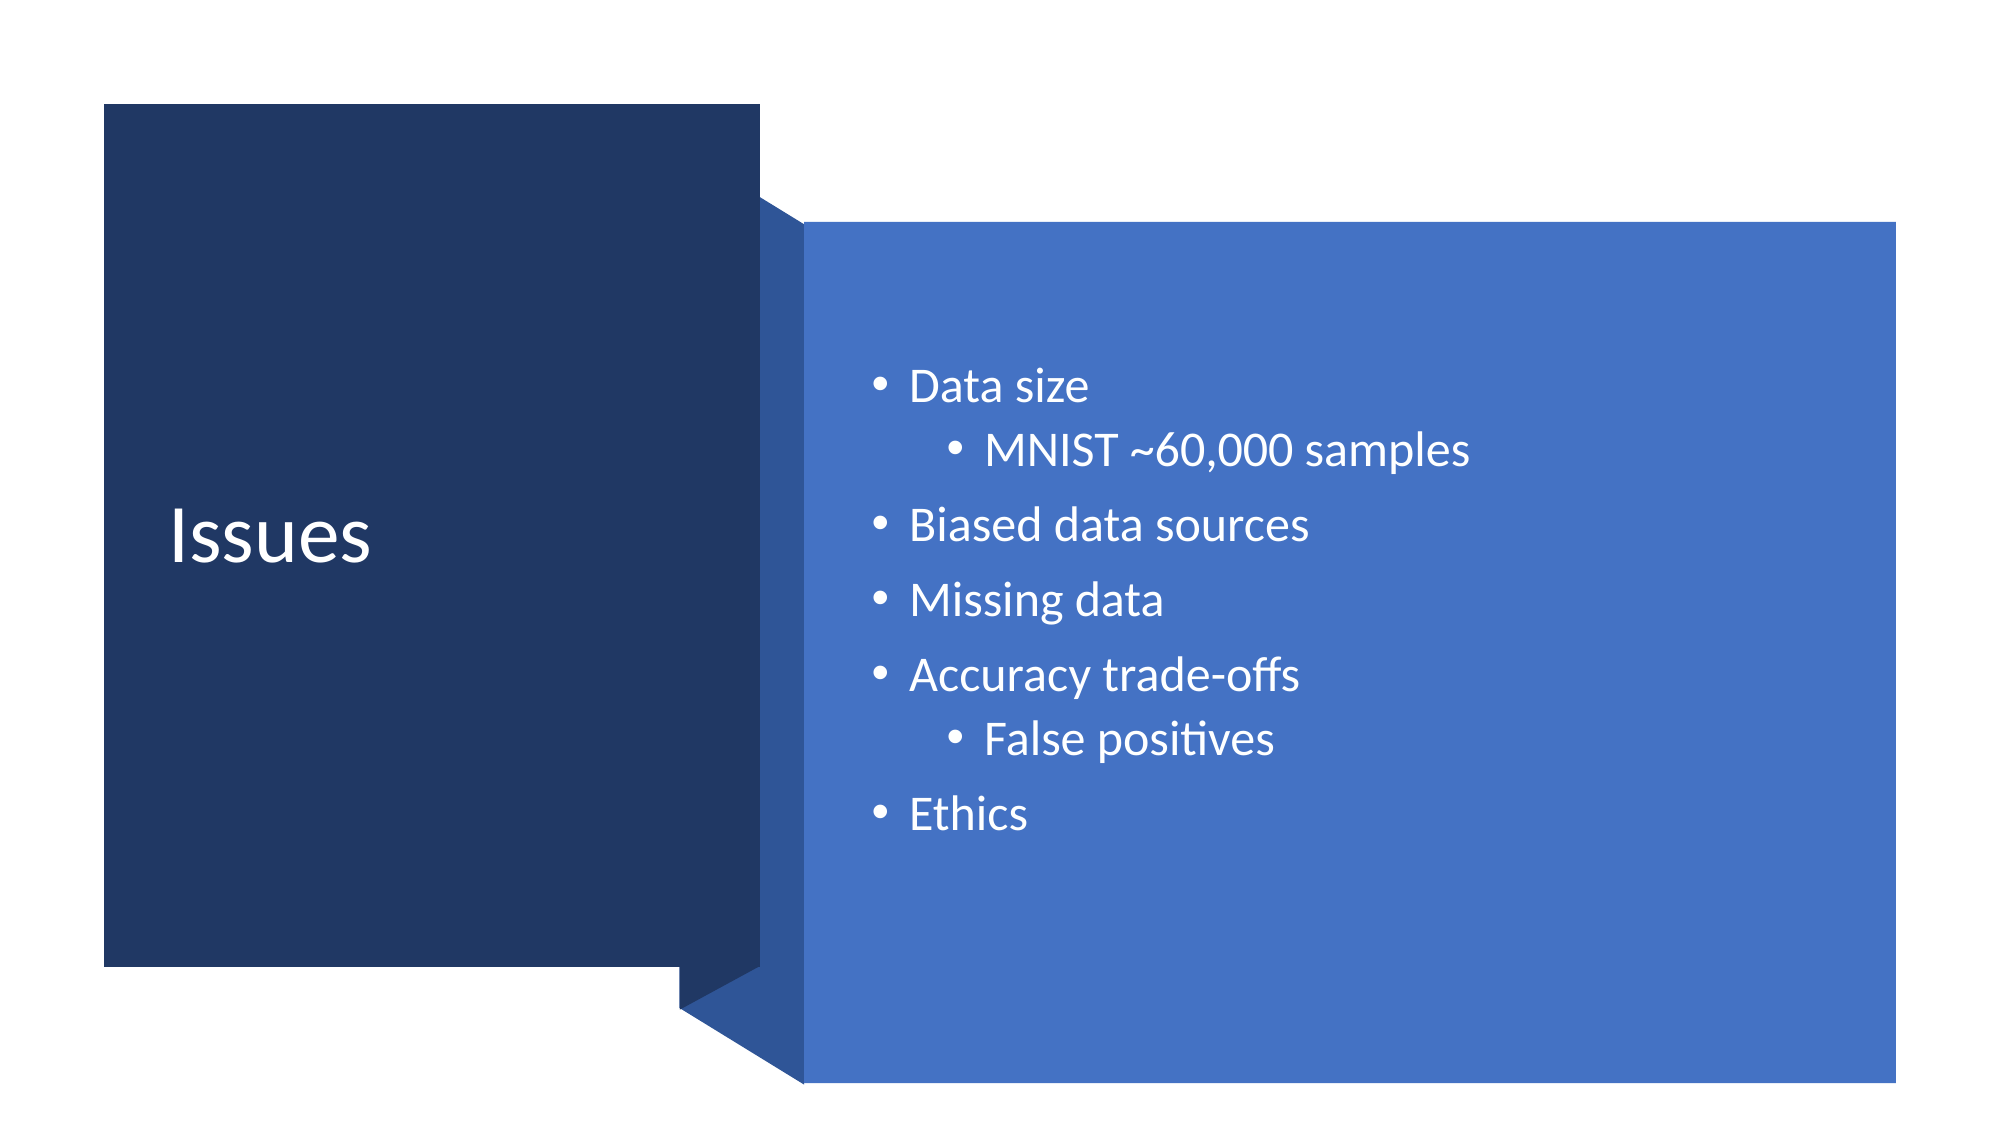

# Issues

Data size
MNIST ~60,000 samples
Biased data sources
Missing data
Accuracy trade-offs
False positives
Ethics